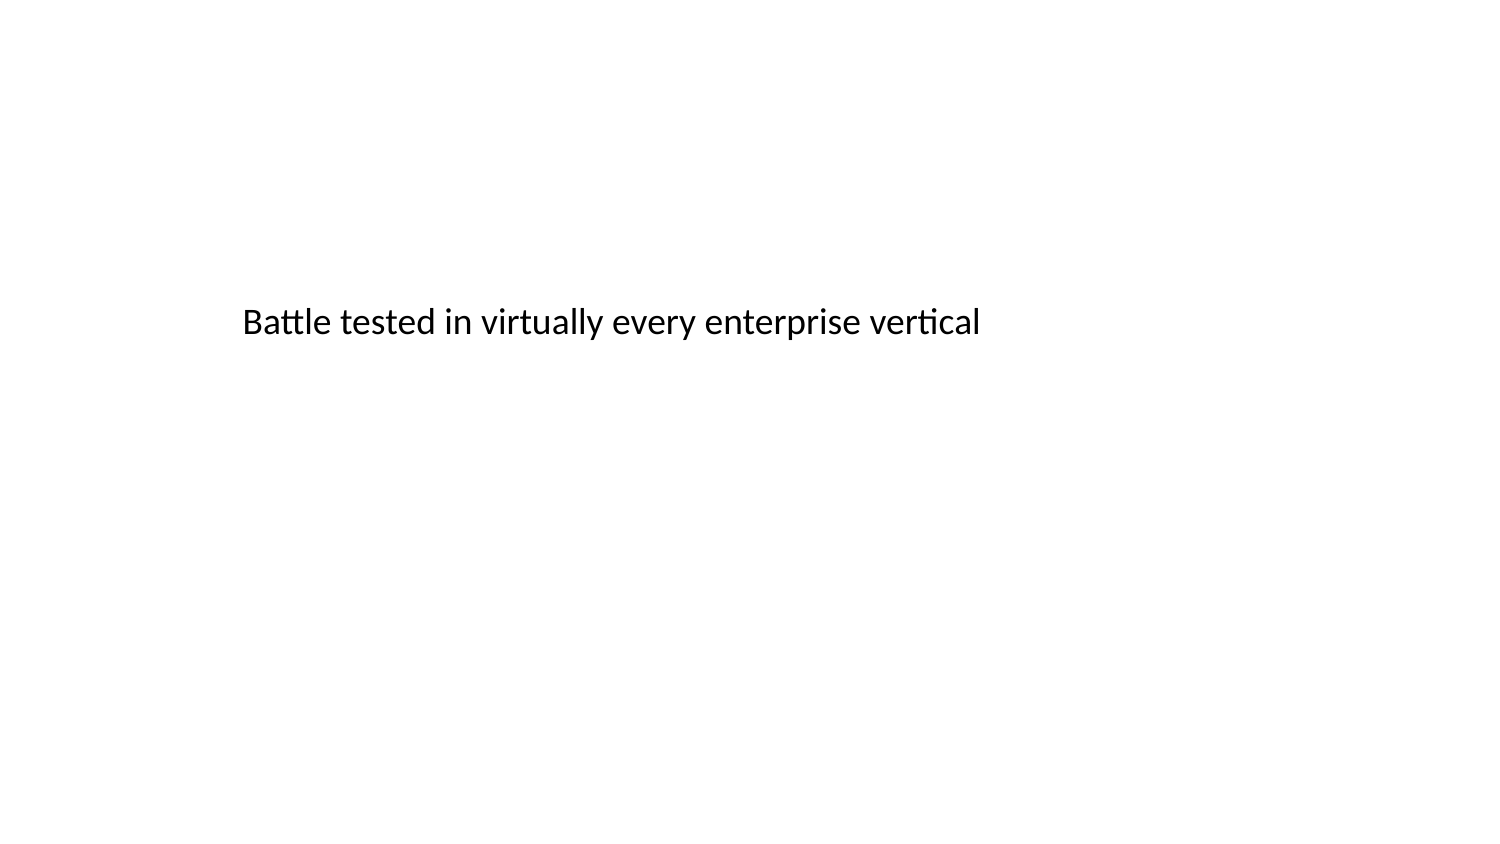

Battle tested in virtually every enterprise vertical